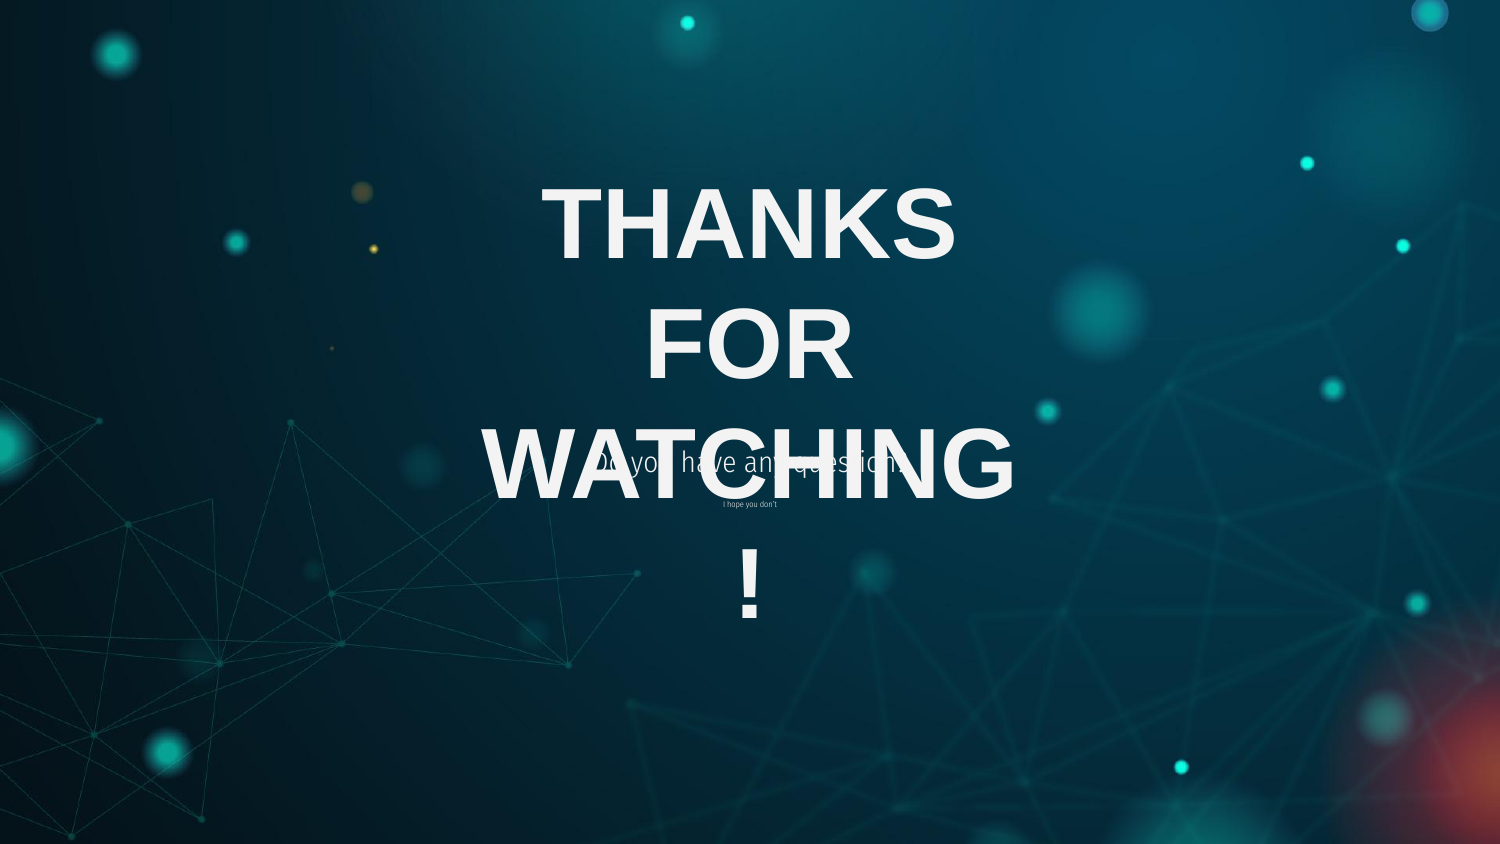

THANKS FOR WATCHING!
Do you have any question?
I hope you don’t